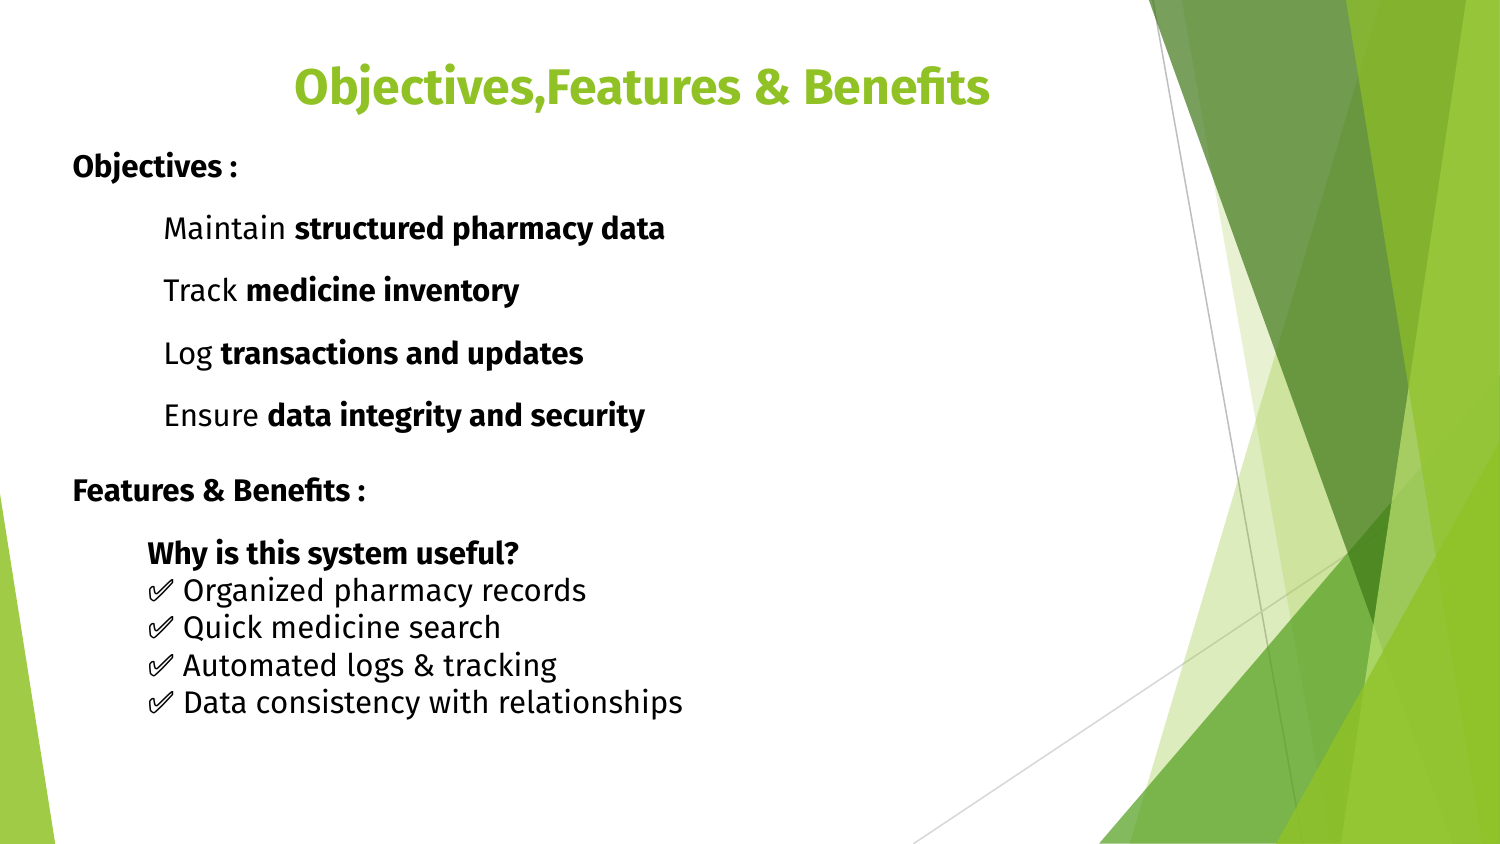

# Objectives,Features & Benefits
Objectives :
           Maintain structured pharmacy data
           Track medicine inventory
           Log transactions and updates
           Ensure data integrity and security
Features & Benefits :
Why is this system useful?
✅ Organized pharmacy records
✅ Quick medicine search
✅ Automated logs & tracking
✅ Data consistency with relationships